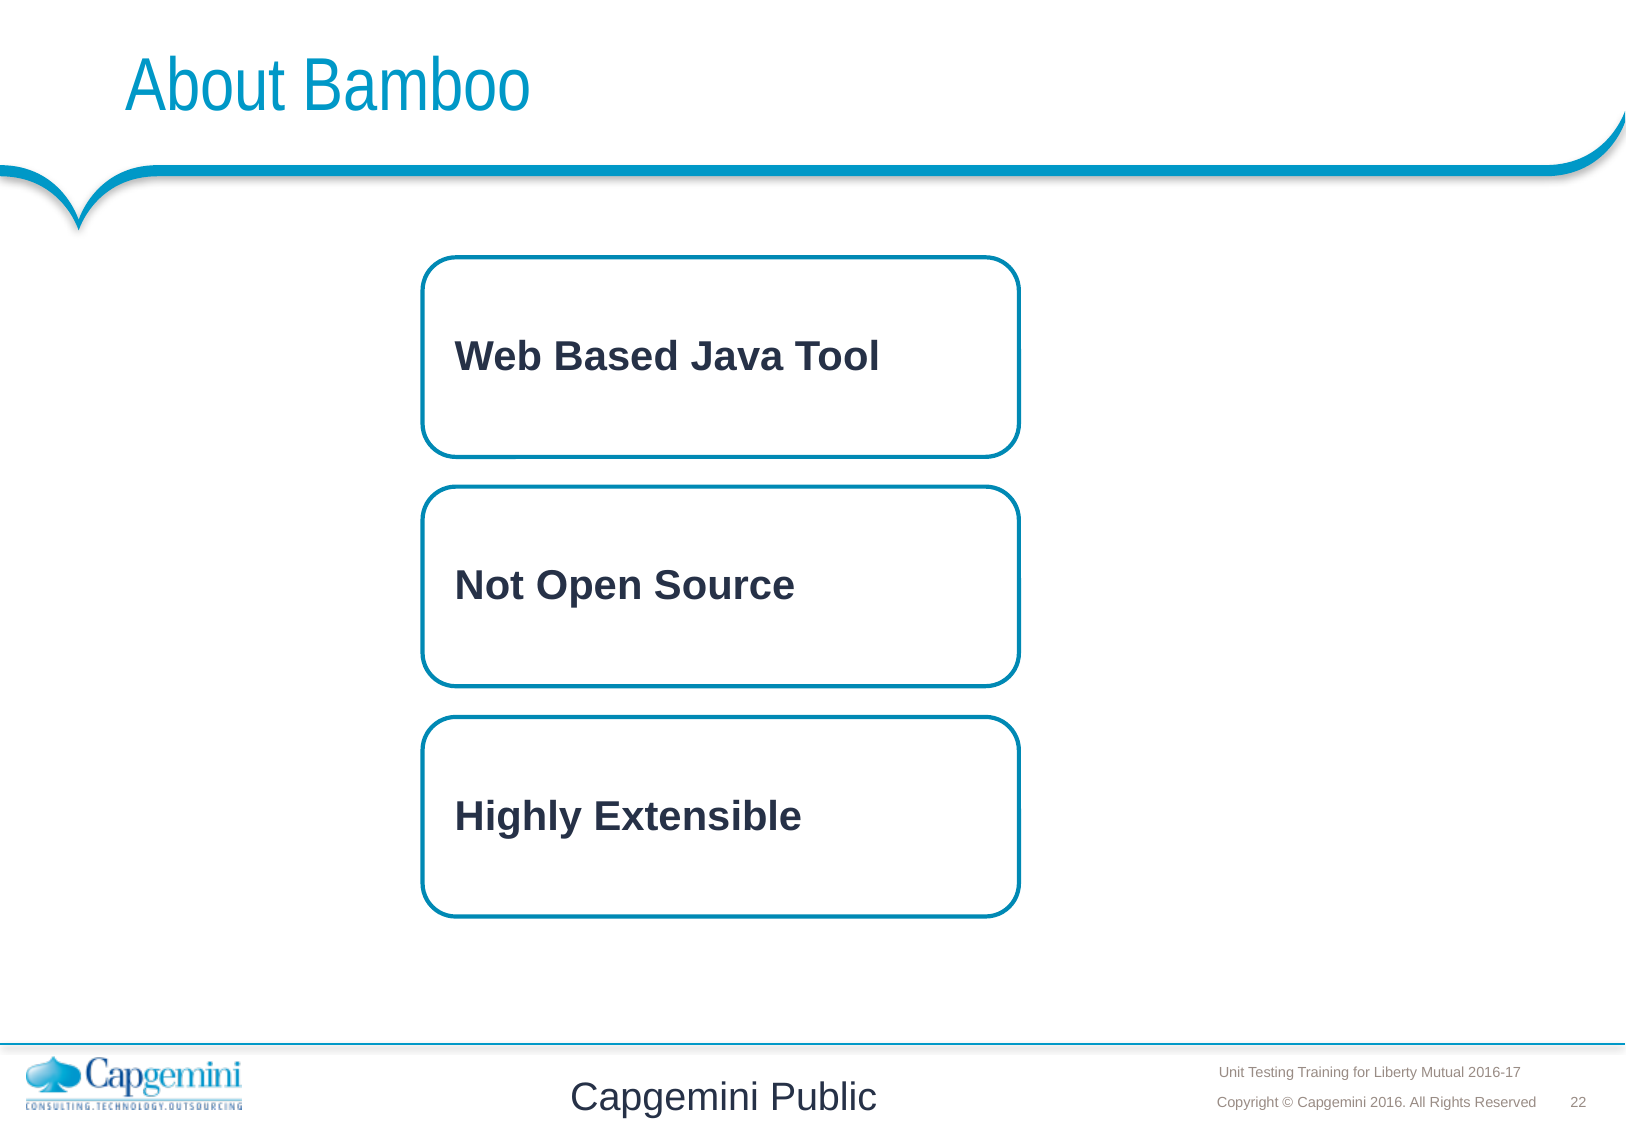

# About Bamboo
Web Based Java Tool
Not Open Source
Highly Extensible
Capgemini Public